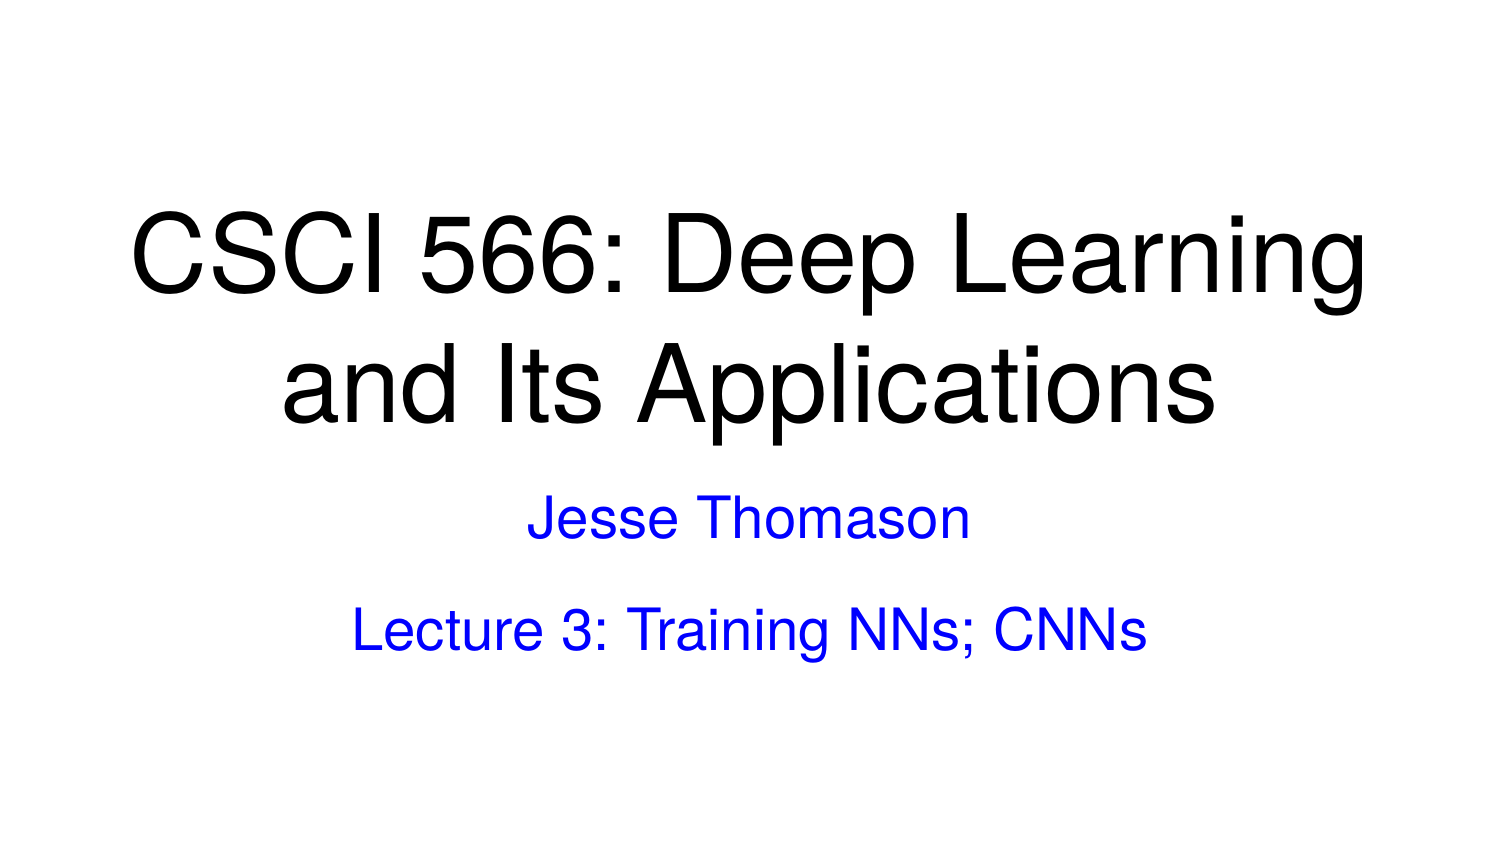

# CSCI 566: Deep Learning and Its Applications
Jesse Thomason
Lecture 3: Training NNs; CNNs